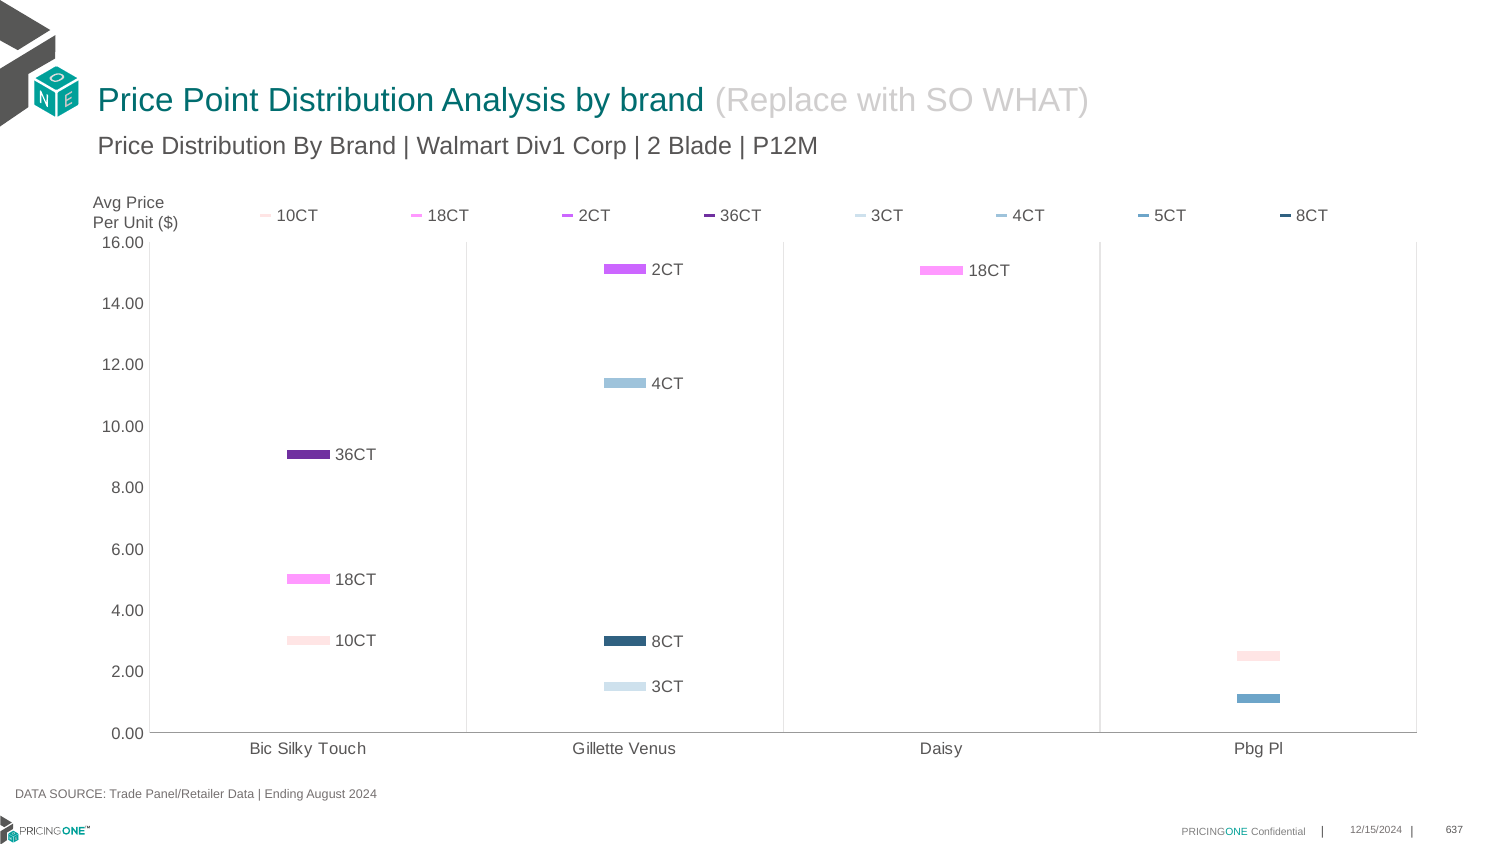

# Price Point Distribution Analysis by brand (Replace with SO WHAT)
Price Distribution By Brand | Walmart Div1 Corp | 2 Blade | P12M

### Chart

| Category | 10CT | 18CT | 2CT | 36CT | 3CT | 4CT | 5CT | 8CT |
|---|---|---|---|---|---|---|---|---|
| Bic Silky Touch | 3.0052678383022338 | 5.012411532358017 | None | 9.074770600526938 | None | None | None | None |
| Gillette Venus | None | None | 15.118540217804513 | None | 1.5098834041625804 | 11.397166984472896 | None | 2.992014086771002 |
| Daisy | None | 15.065437827618801 | None | None | None | None | None | None |
| Pbg Pl | 2.5014496178996297 | None | None | None | None | None | 1.1092040081640189 | None |
Avg Price
Per Unit ($)
DATA SOURCE: Trade Panel/Retailer Data | Ending August 2024
12/15/2024
637